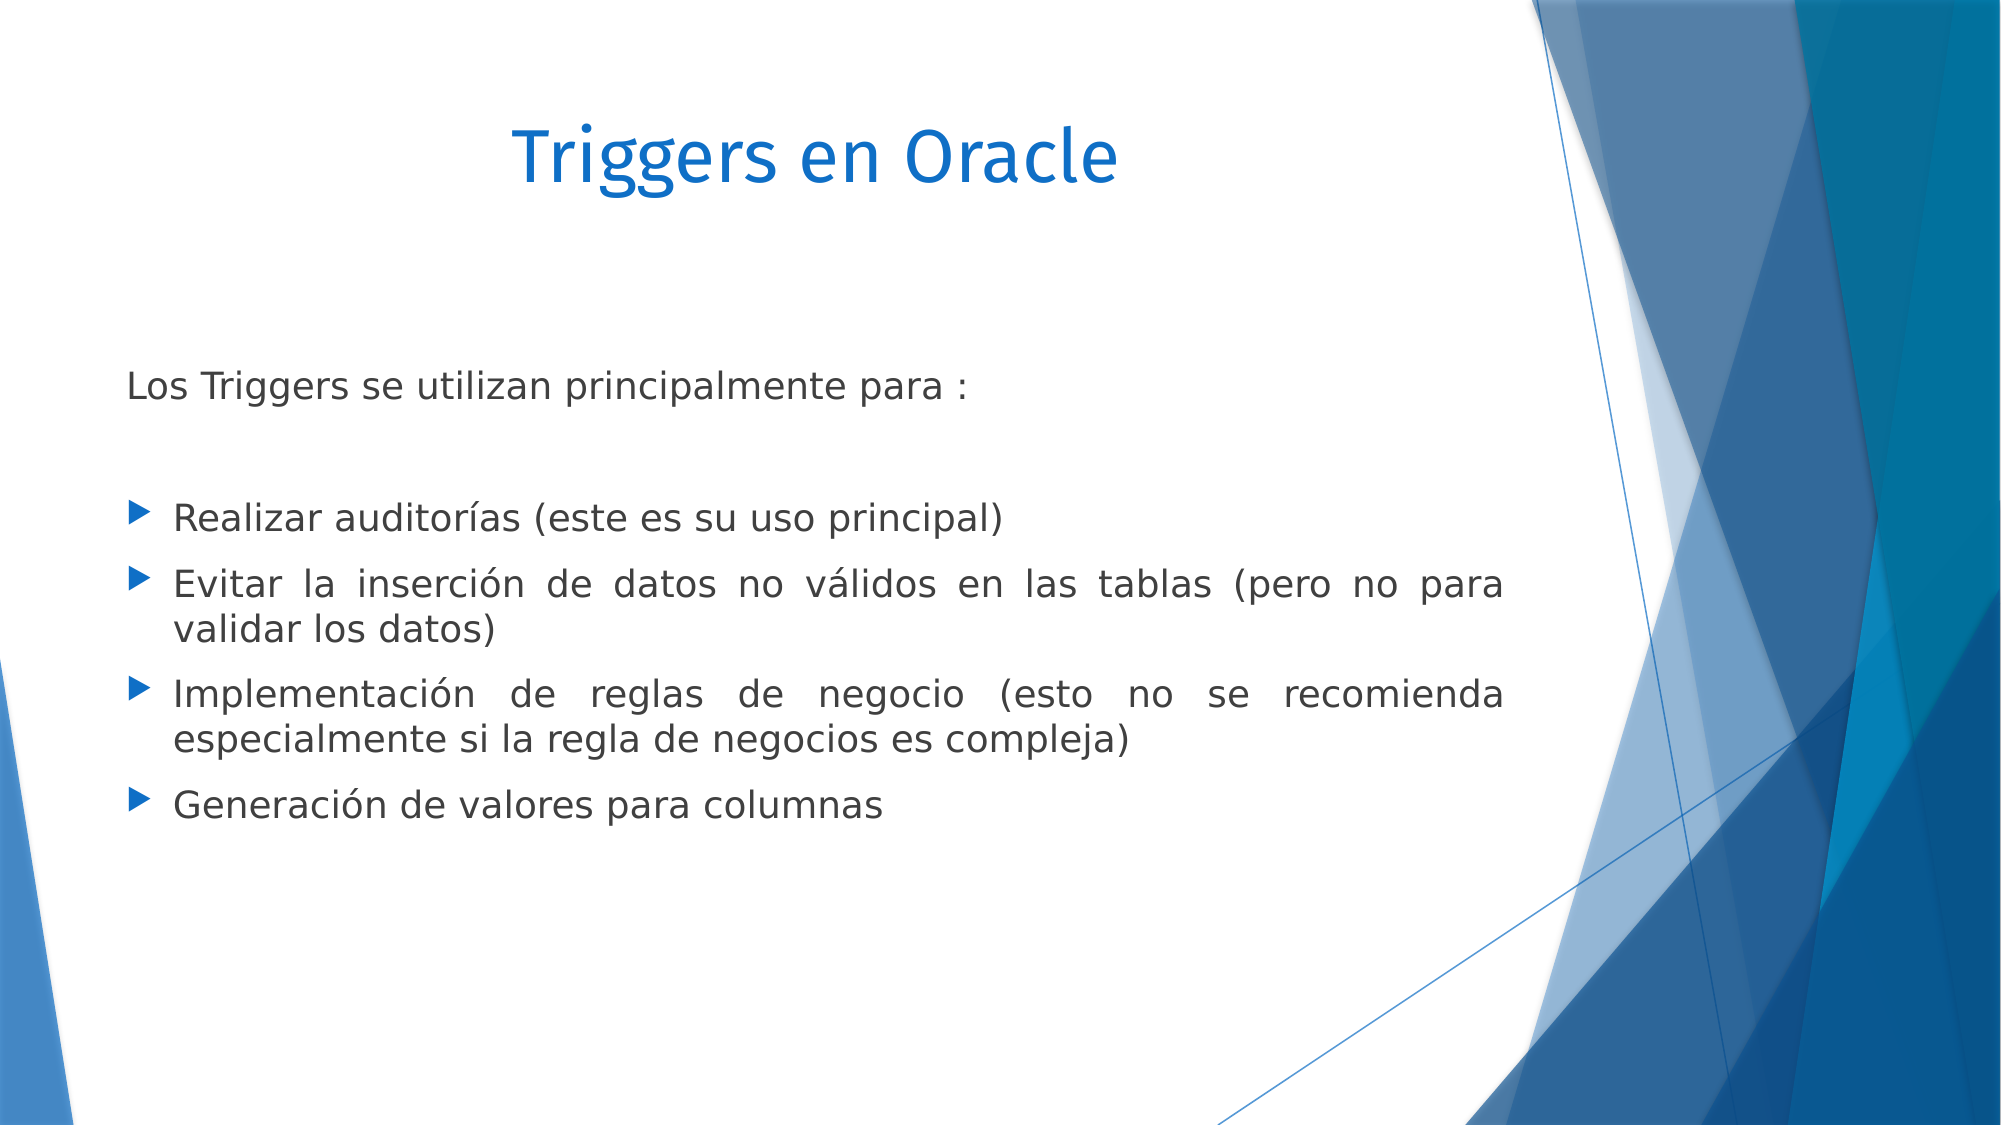

# Triggers en Oracle
Los Triggers se utilizan principalmente para :

Realizar auditorías (este es su uso principal)
Evitar la inserción de datos no válidos en las tablas (pero no para validar los datos)
Implementación de reglas de negocio (esto no se recomienda especialmente si la regla de negocios es compleja)
Generación de valores para columnas